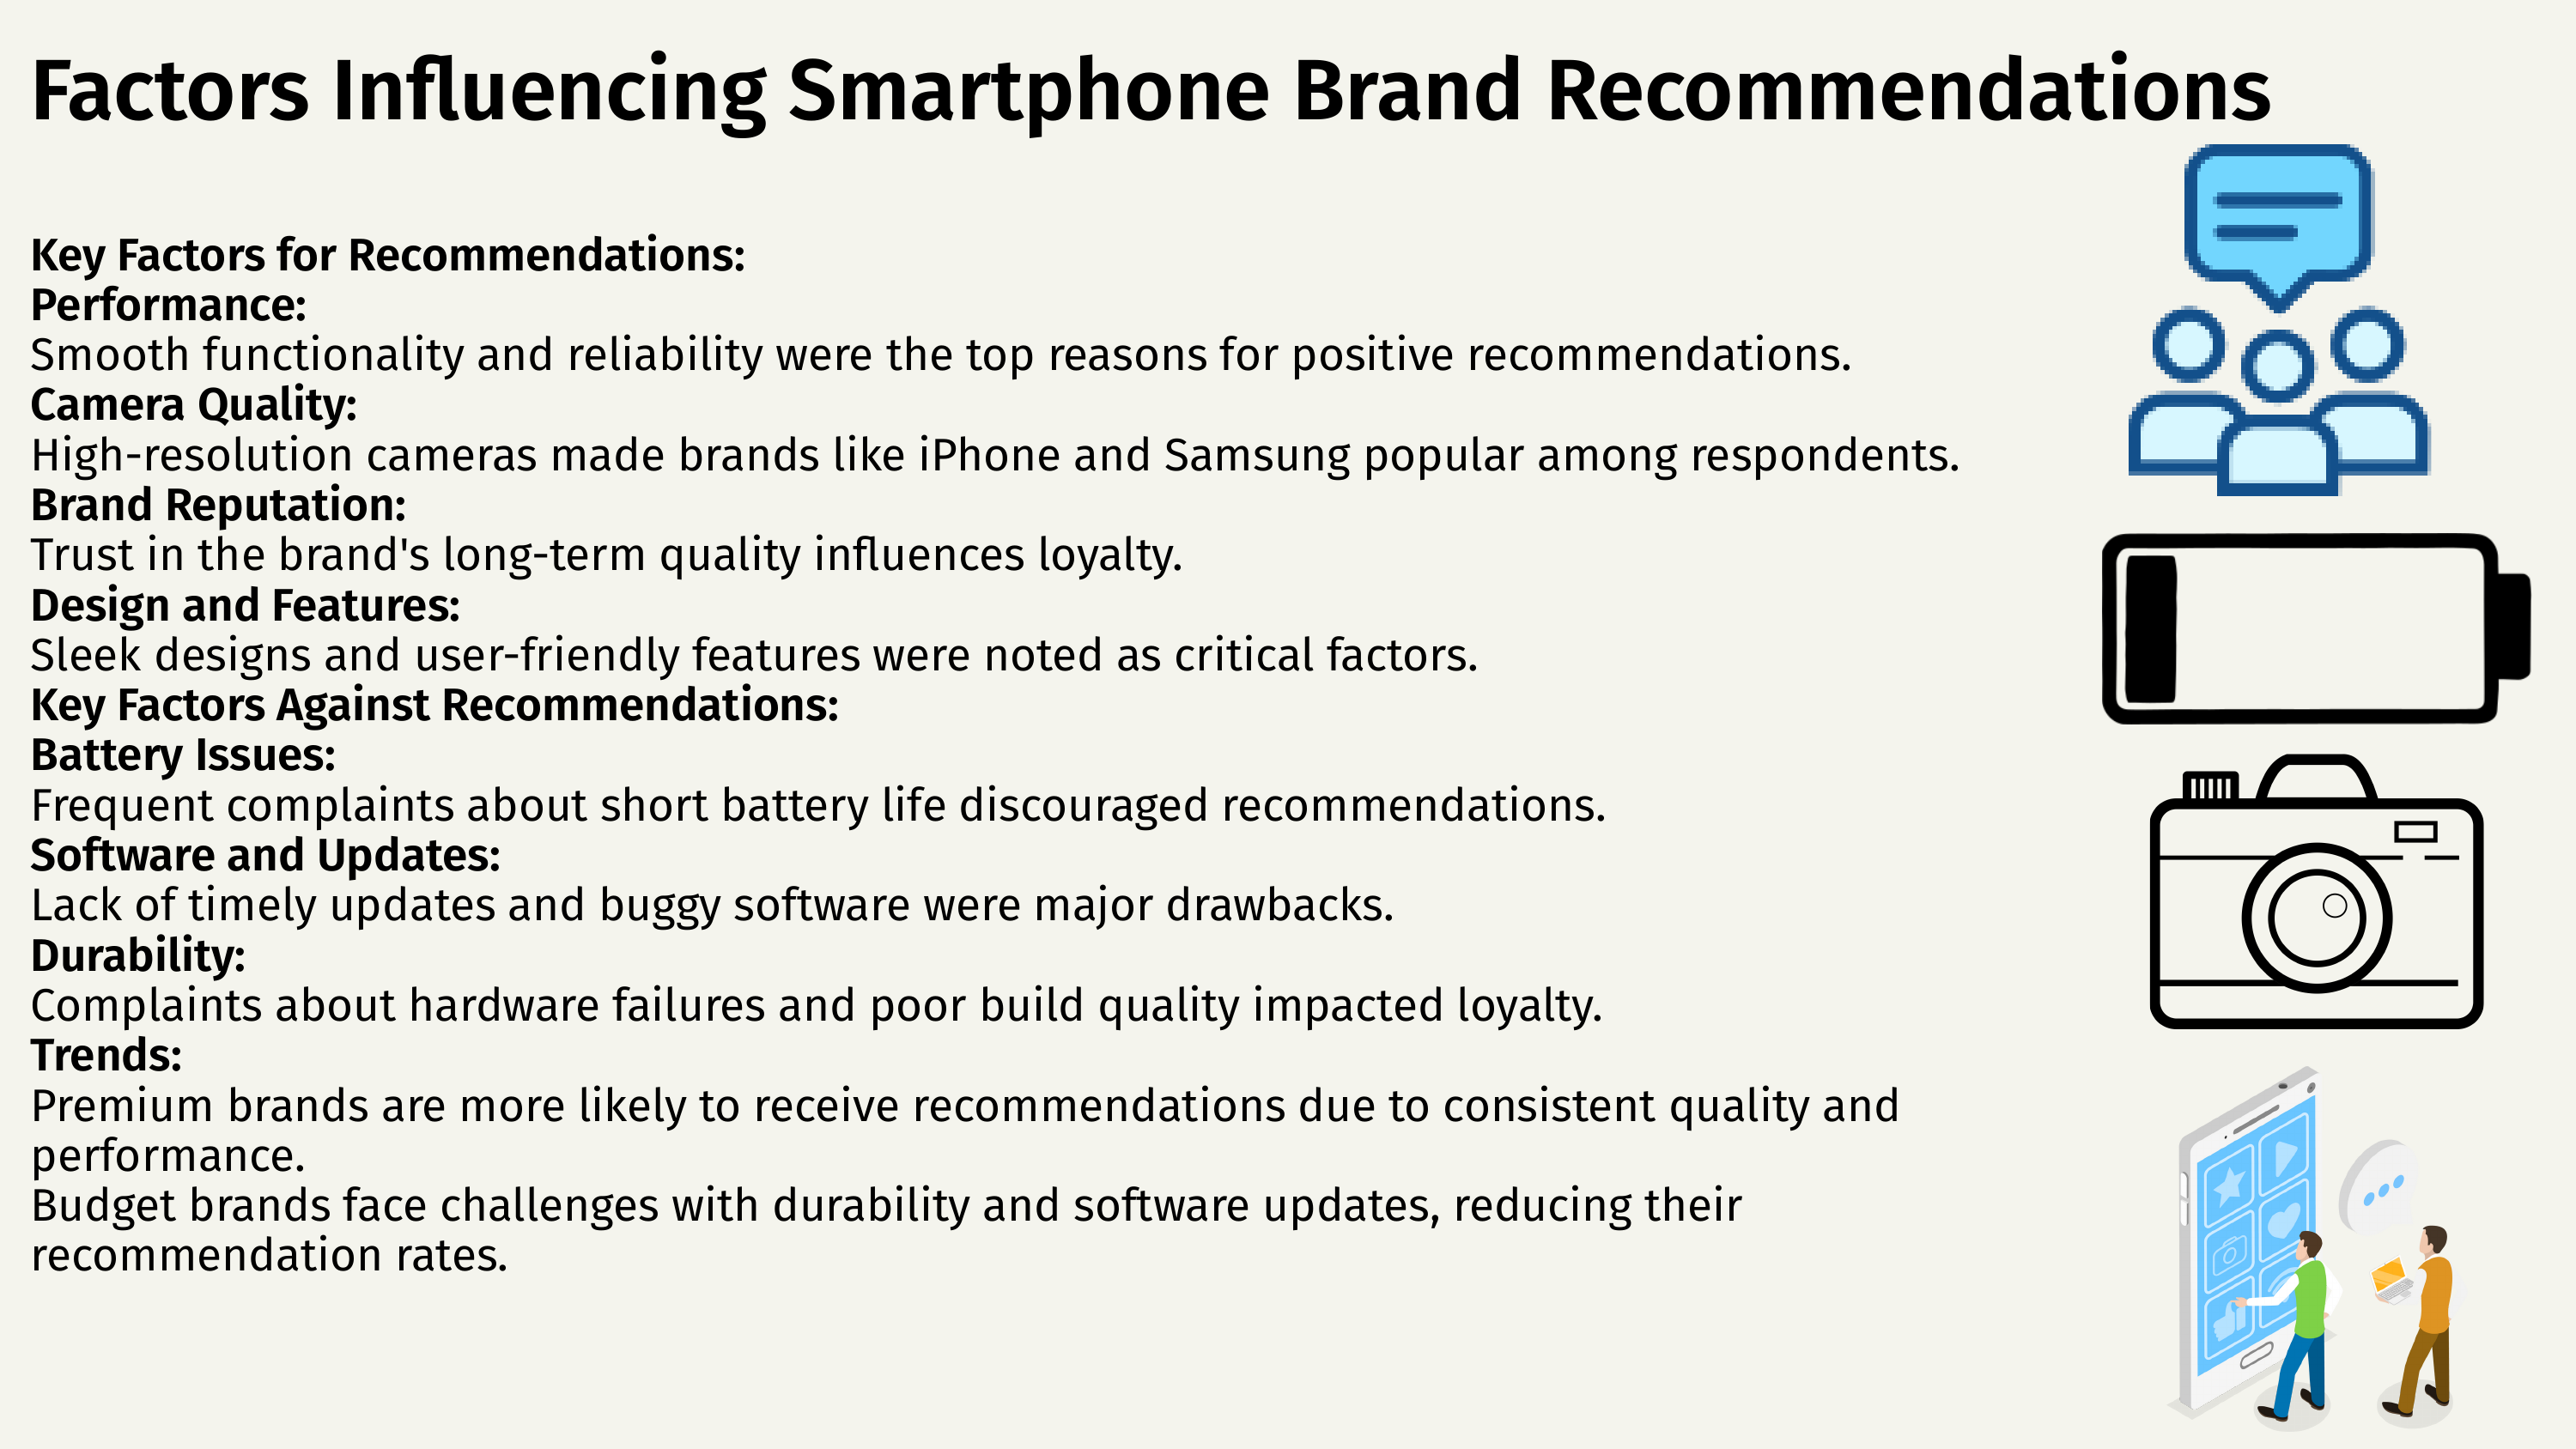

Factors Influencing Smartphone Brand Recommendations

Key Factors for Recommendations:
Performance:
Smooth functionality and reliability were the top reasons for positive recommendations.
Camera Quality:
High-resolution cameras made brands like iPhone and Samsung popular among respondents.
Brand Reputation:
Trust in the brand's long-term quality influences loyalty.
Design and Features:
Sleek designs and user-friendly features were noted as critical factors.
Key Factors Against Recommendations:
Battery Issues:
Frequent complaints about short battery life discouraged recommendations.
Software and Updates:
Lack of timely updates and buggy software were major drawbacks.
Durability:
Complaints about hardware failures and poor build quality impacted loyalty.
Trends:
Premium brands are more likely to receive recommendations due to consistent quality and performance.
Budget brands face challenges with durability and software updates, reducing their recommendation rates.